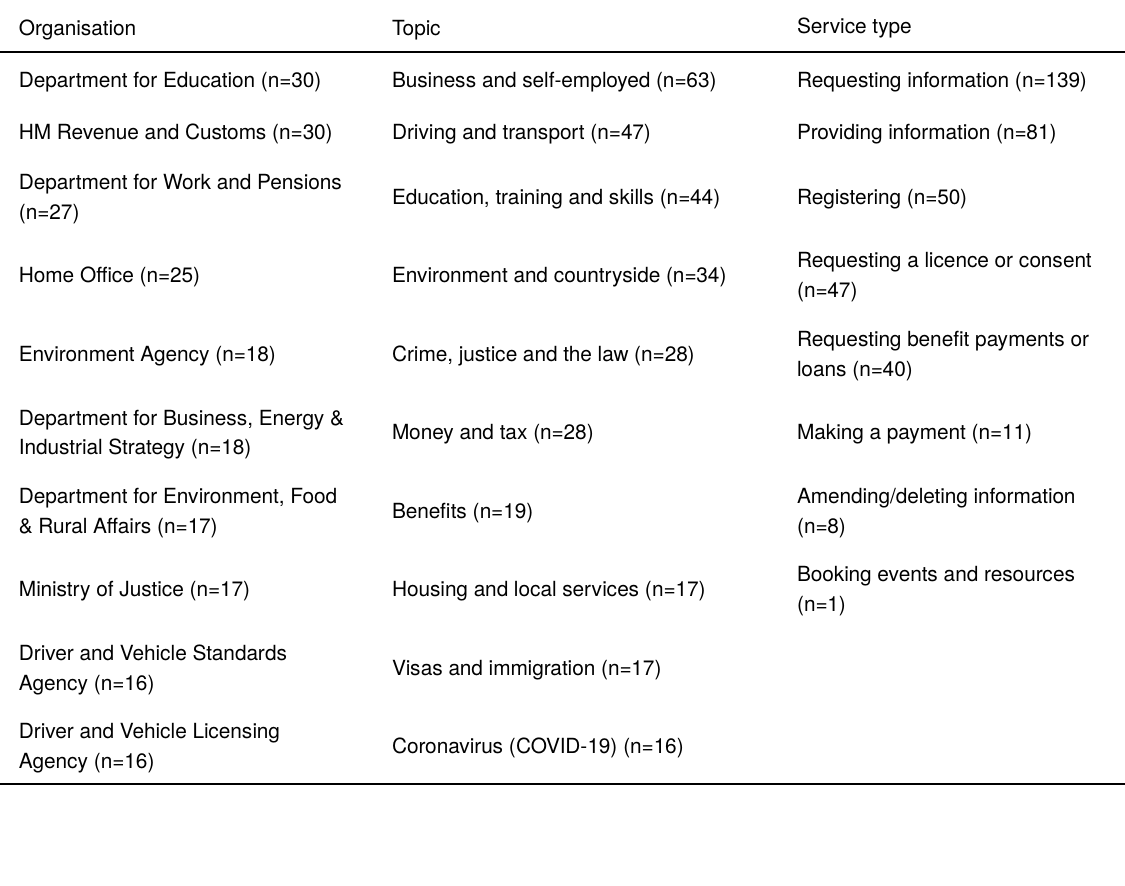

| Organisation | Topic | Service type |
| --- | --- | --- |
| Department for Education (n=30) | Business and self-employed (n=63) | Requesting information (n=139) |
| HM Revenue and Customs (n=30) | Driving and transport (n=47) | Providing information (n=81) |
| Department for Work and Pensions (n=27) | Education, training and skills (n=44) | Registering (n=50) |
| Home Office (n=25) | Environment and countryside (n=34) | Requesting a licence or consent (n=47) |
| Environment Agency (n=18) | Crime, justice and the law (n=28) | Requesting benefit payments or loans (n=40) |
| Department for Business, Energy & Industrial Strategy (n=18) | Money and tax (n=28) | Making a payment (n=11) |
| Department for Environment, Food & Rural Affairs (n=17) | Benefits (n=19) | Amending/deleting information (n=8) |
| Ministry of Justice (n=17) | Housing and local services (n=17) | Booking events and resources (n=1) |
| Driver and Vehicle Standards Agency (n=16) | Visas and immigration (n=17) |  |
| Driver and Vehicle Licensing Agency (n=16) | Coronavirus (COVID-19) (n=16) |  |